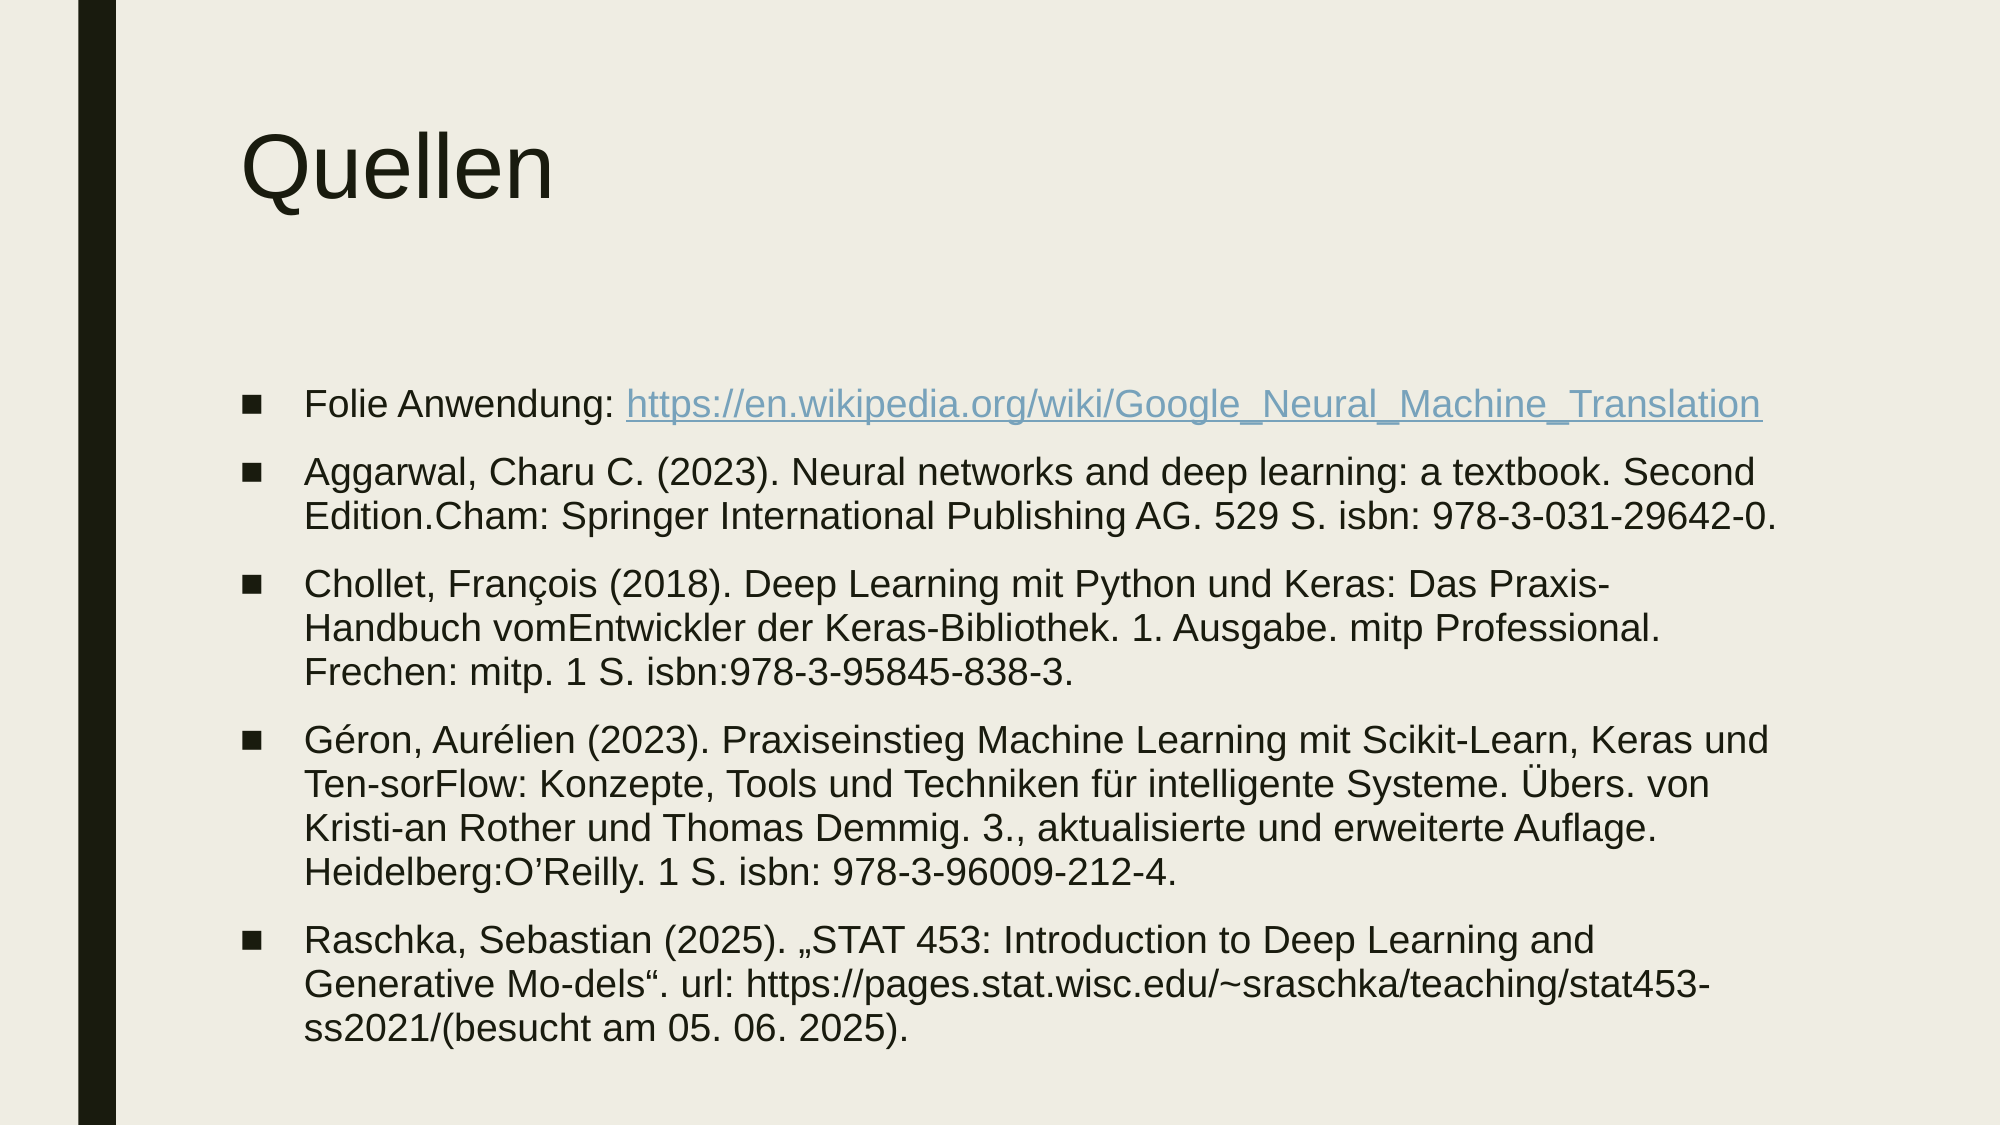

# Quellen
Folie Anwendung: https://en.wikipedia.org/wiki/Google_Neural_Machine_Translation
Aggarwal, Charu C. (2023). Neural networks and deep learning: a textbook. Second Edition.Cham: Springer International Publishing AG. 529 S. isbn: 978-3-031-29642-0.
Chollet, François (2018). Deep Learning mit Python und Keras: Das Praxis-Handbuch vomEntwickler der Keras-Bibliothek. 1. Ausgabe. mitp Professional. Frechen: mitp. 1 S. isbn:978-3-95845-838-3.
Géron, Aurélien (2023). Praxiseinstieg Machine Learning mit Scikit-Learn, Keras und Ten-sorFlow: Konzepte, Tools und Techniken für intelligente Systeme. Übers. von Kristi-an Rother und Thomas Demmig. 3., aktualisierte und erweiterte Auflage. Heidelberg:O’Reilly. 1 S. isbn: 978-3-96009-212-4.
Raschka, Sebastian (2025). „STAT 453: Introduction to Deep Learning and Generative Mo-dels“. url: https://pages.stat.wisc.edu/~sraschka/teaching/stat453-ss2021/(besucht am 05. 06. 2025).